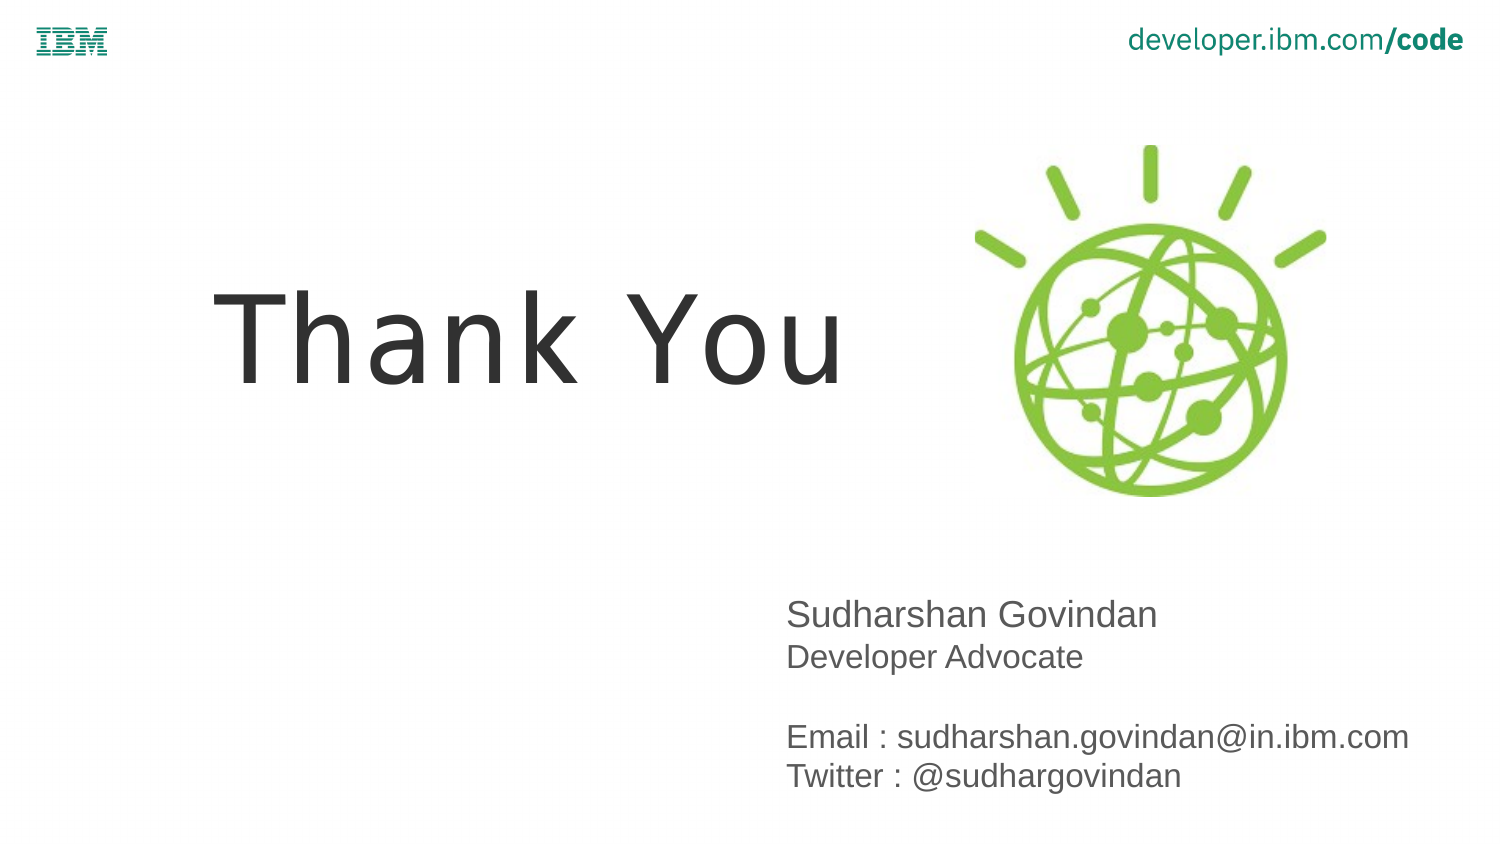

# Thank You
Sudharshan Govindan
Developer Advocate

Email : sudharshan.govindan@in.ibm.com
Twitter : @sudhargovindan